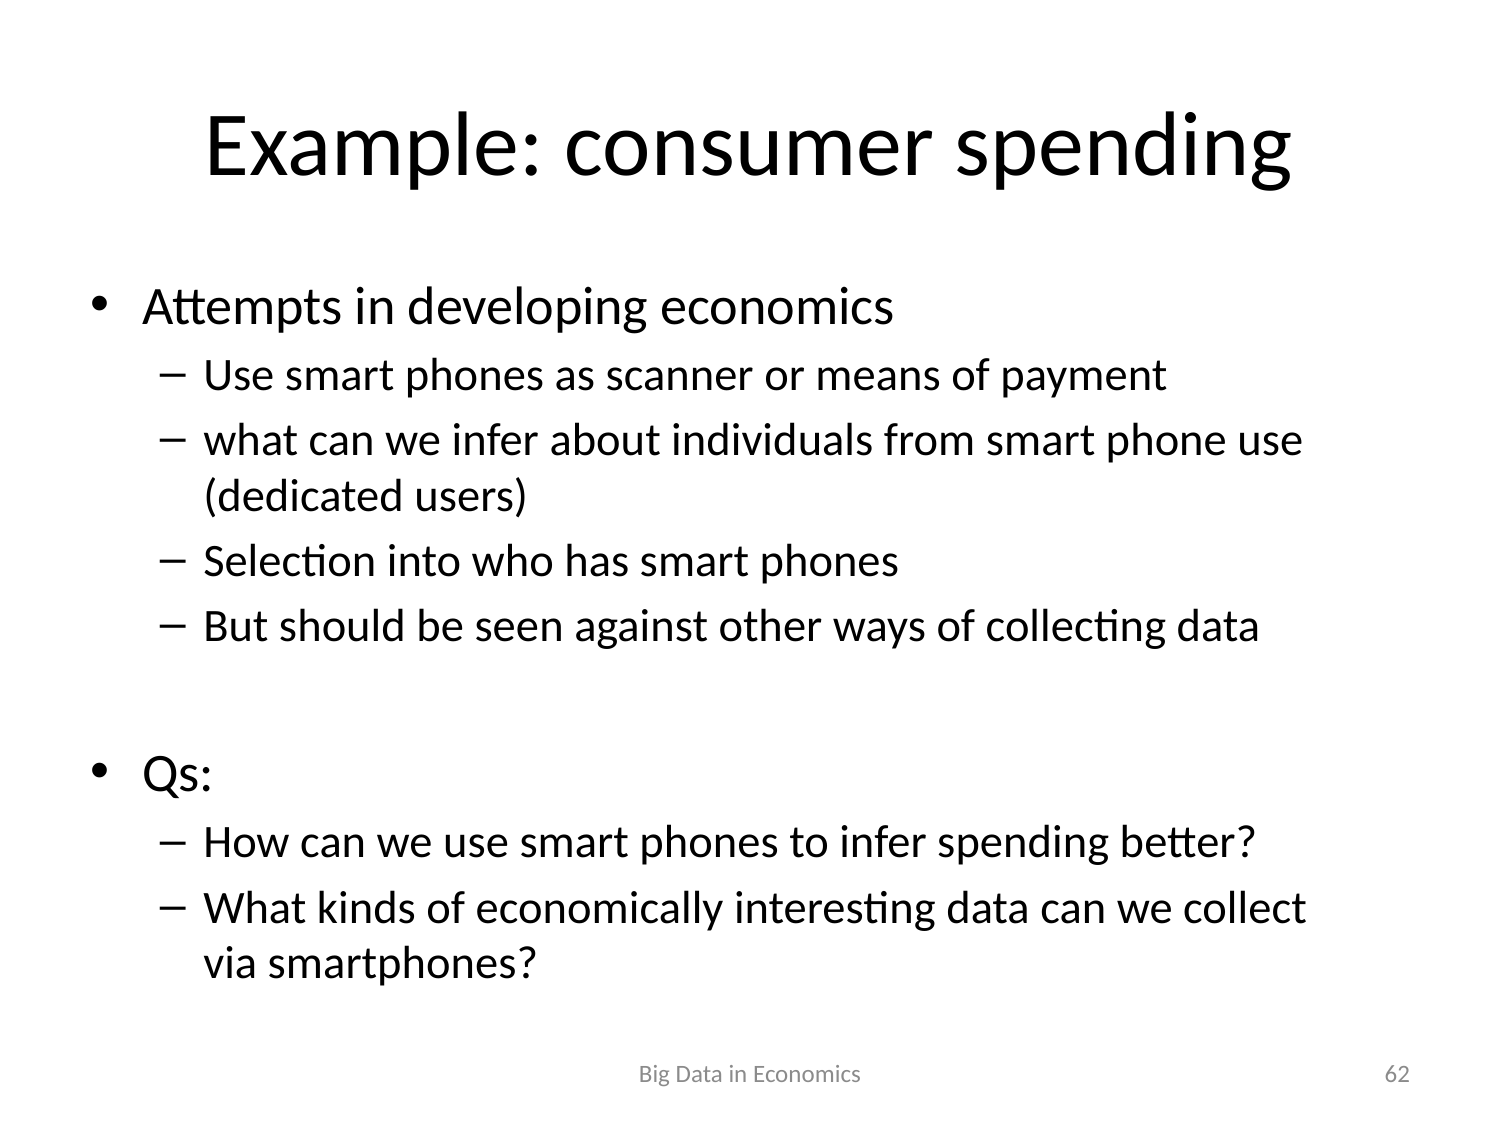

# Example: consumer spending
Attempts in developing economics
Use smart phones as scanner or means of payment
what can we infer about individuals from smart phone use (dedicated users)
Selection into who has smart phones
But should be seen against other ways of collecting data

Qs:
How can we use smart phones to infer spending better?
What kinds of economically interesting data can we collect via smartphones?
Big Data in Economics
62